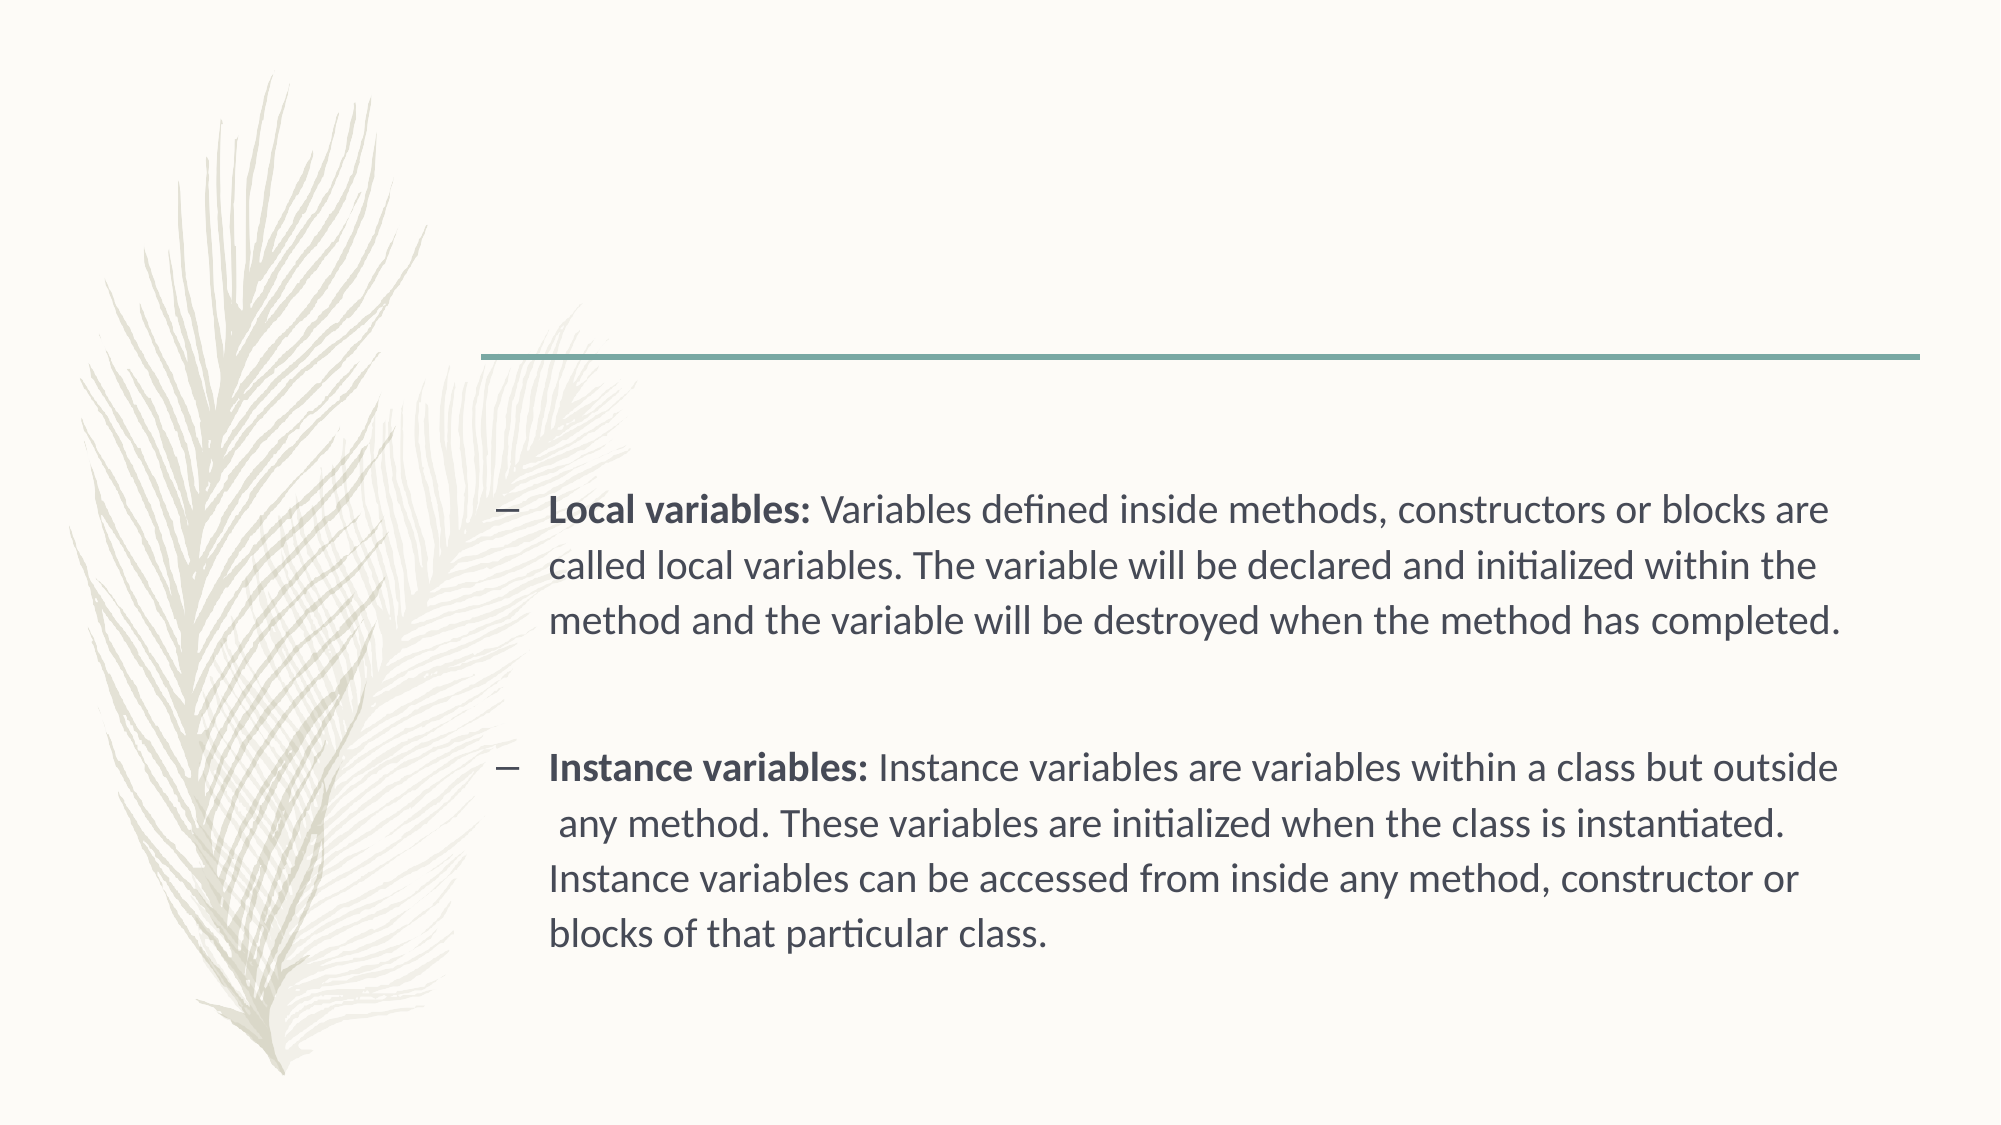

Local variables: Variables defined inside methods, constructors or blocks are  called local variables. The variable will be declared and initialized within the  method and the variable will be destroyed when the method has completed.

Instance variables: Instance variables are variables within a class but outside  any method. These variables are initialized when the class is instantiated.  Instance variables can be accessed from inside any method, constructor or  blocks of that particular class.